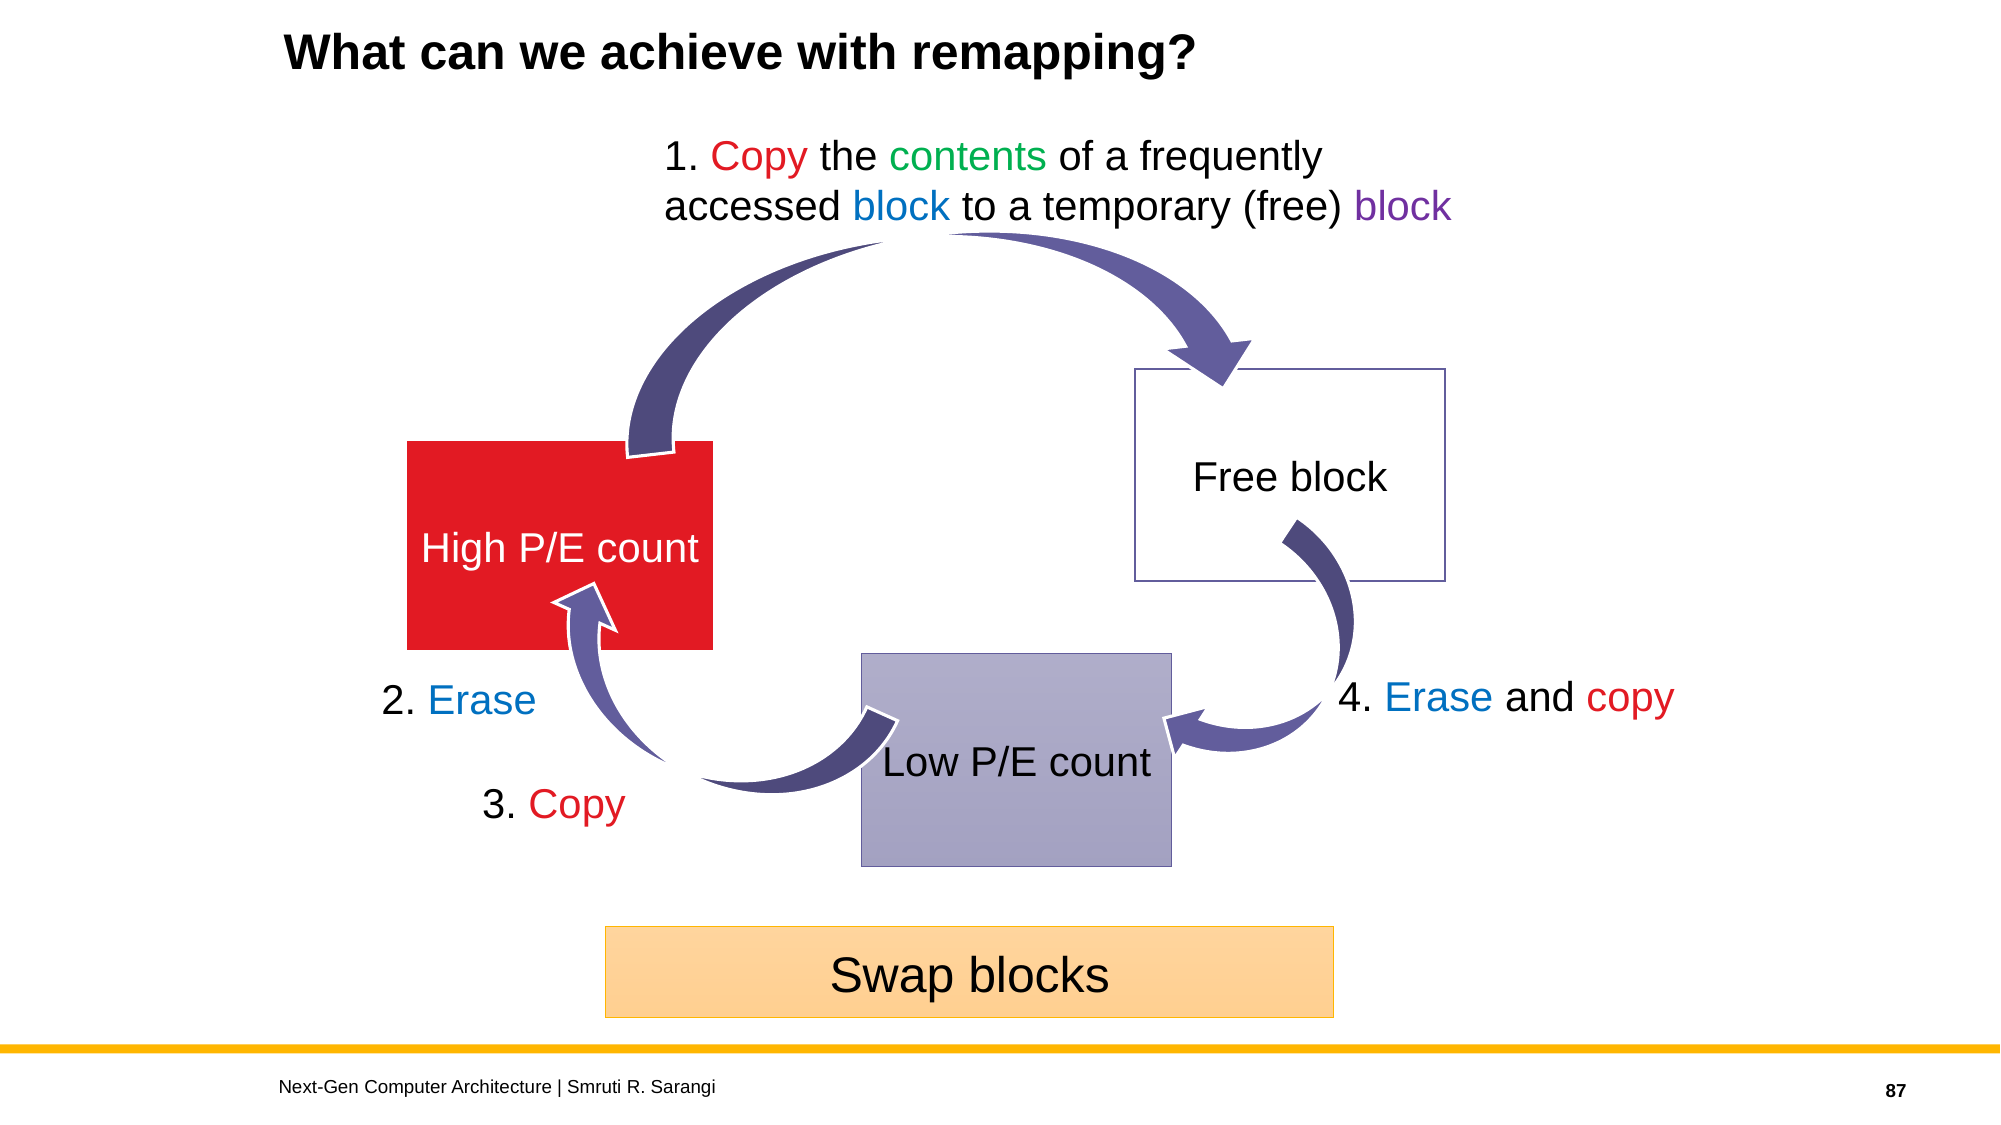

# What can we achieve with remapping?
1. Copy the contents of a frequently
accessed block to a temporary (free) block
Free block
High P/E count

Low P/E count
4. Erase and copy
2. Erase
3. Copy
Swap blocks
Next-Gen Computer Architecture | Smruti R. Sarangi
87